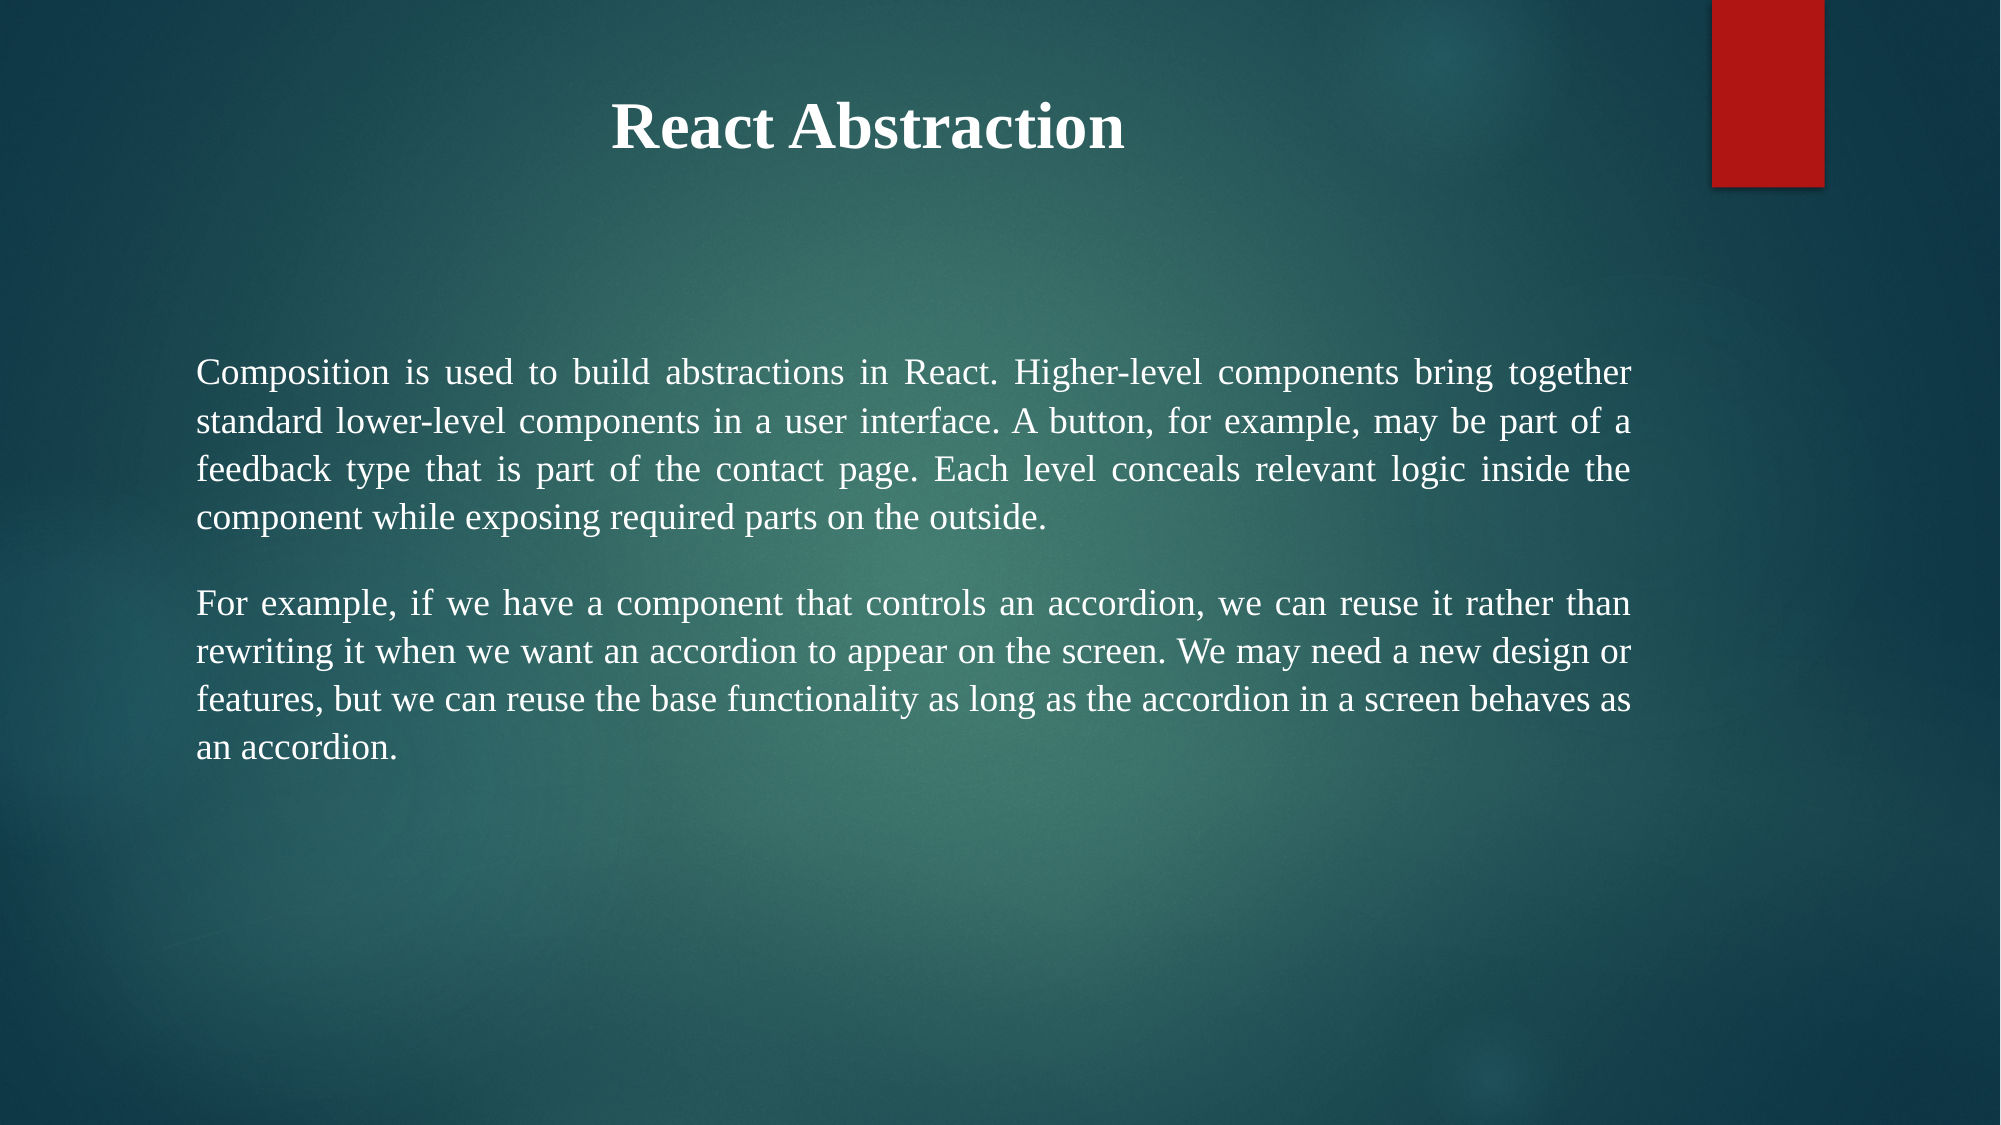

# React Abstraction
Composition is used to build abstractions in React. Higher-level components bring together standard lower-level components in a user interface. A button, for example, may be part of a feedback type that is part of the contact page. Each level conceals relevant logic inside the component while exposing required parts on the outside.
For example, if we have a component that controls an accordion, we can reuse it rather than rewriting it when we want an accordion to appear on the screen. We may need a new design or features, but we can reuse the base functionality as long as the accordion in a screen behaves as an accordion.